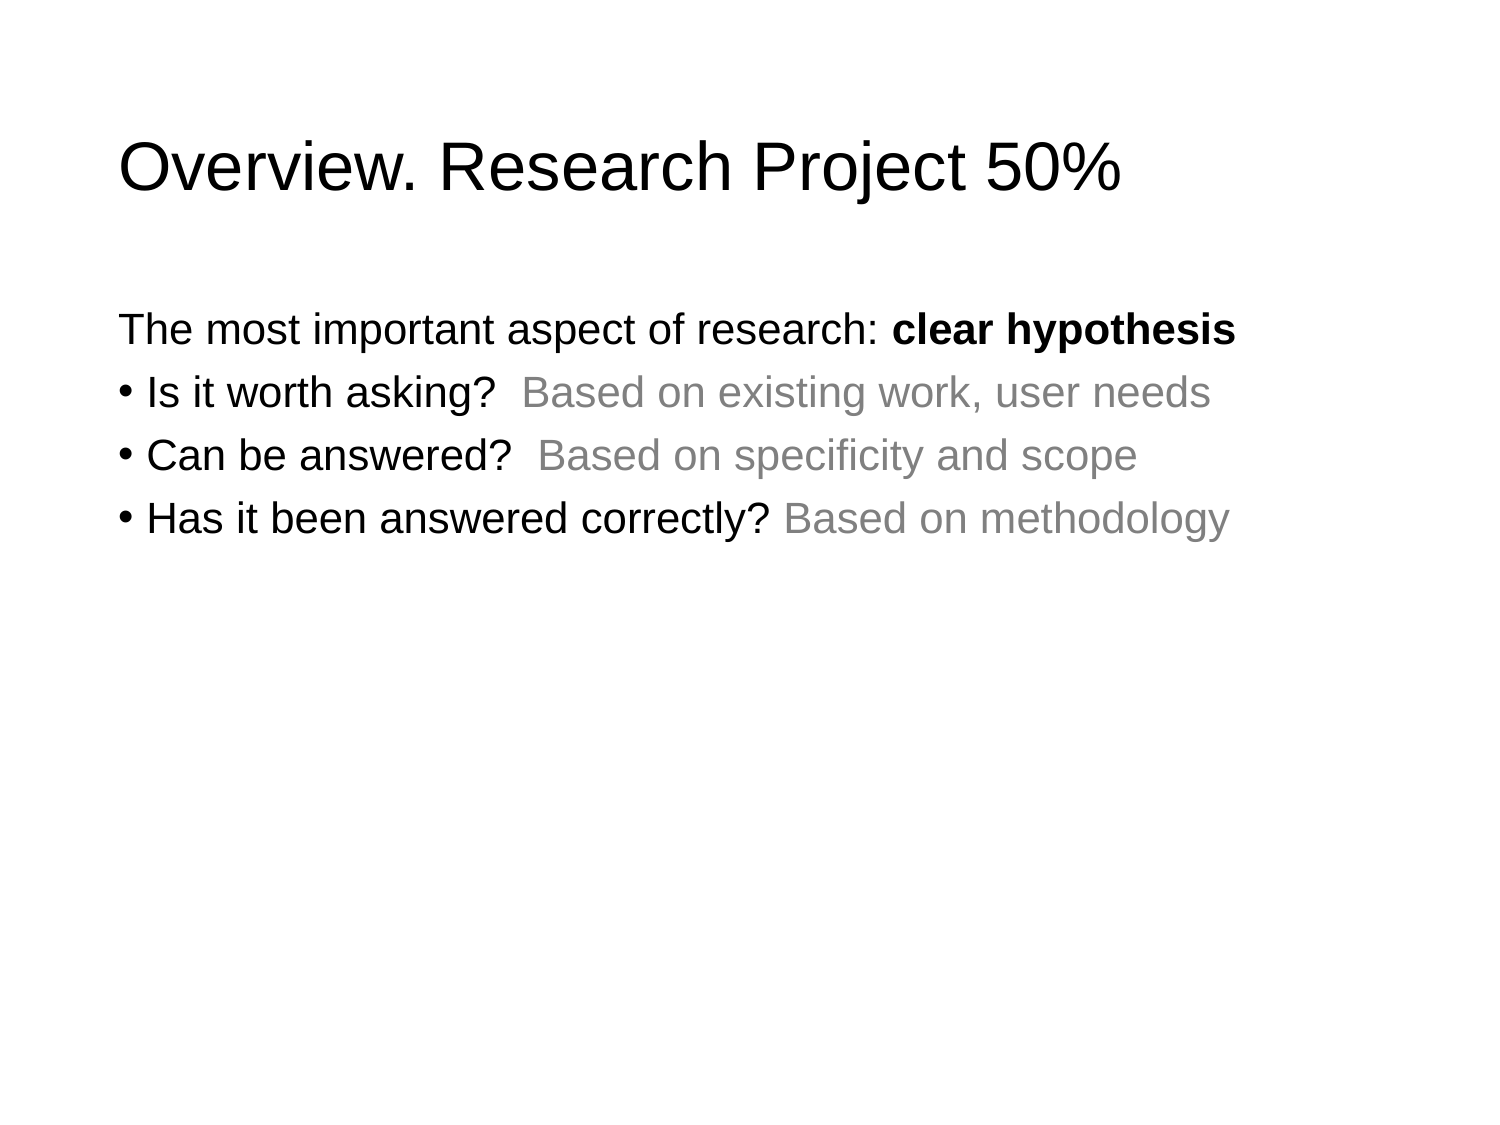

# Overview. Research Project 50%
The most important aspect of research: clear hypothesis
Is it worth asking?  Based on existing work, user needs
Can be answered?  Based on specificity and scope
Has it been answered correctly? Based on methodology